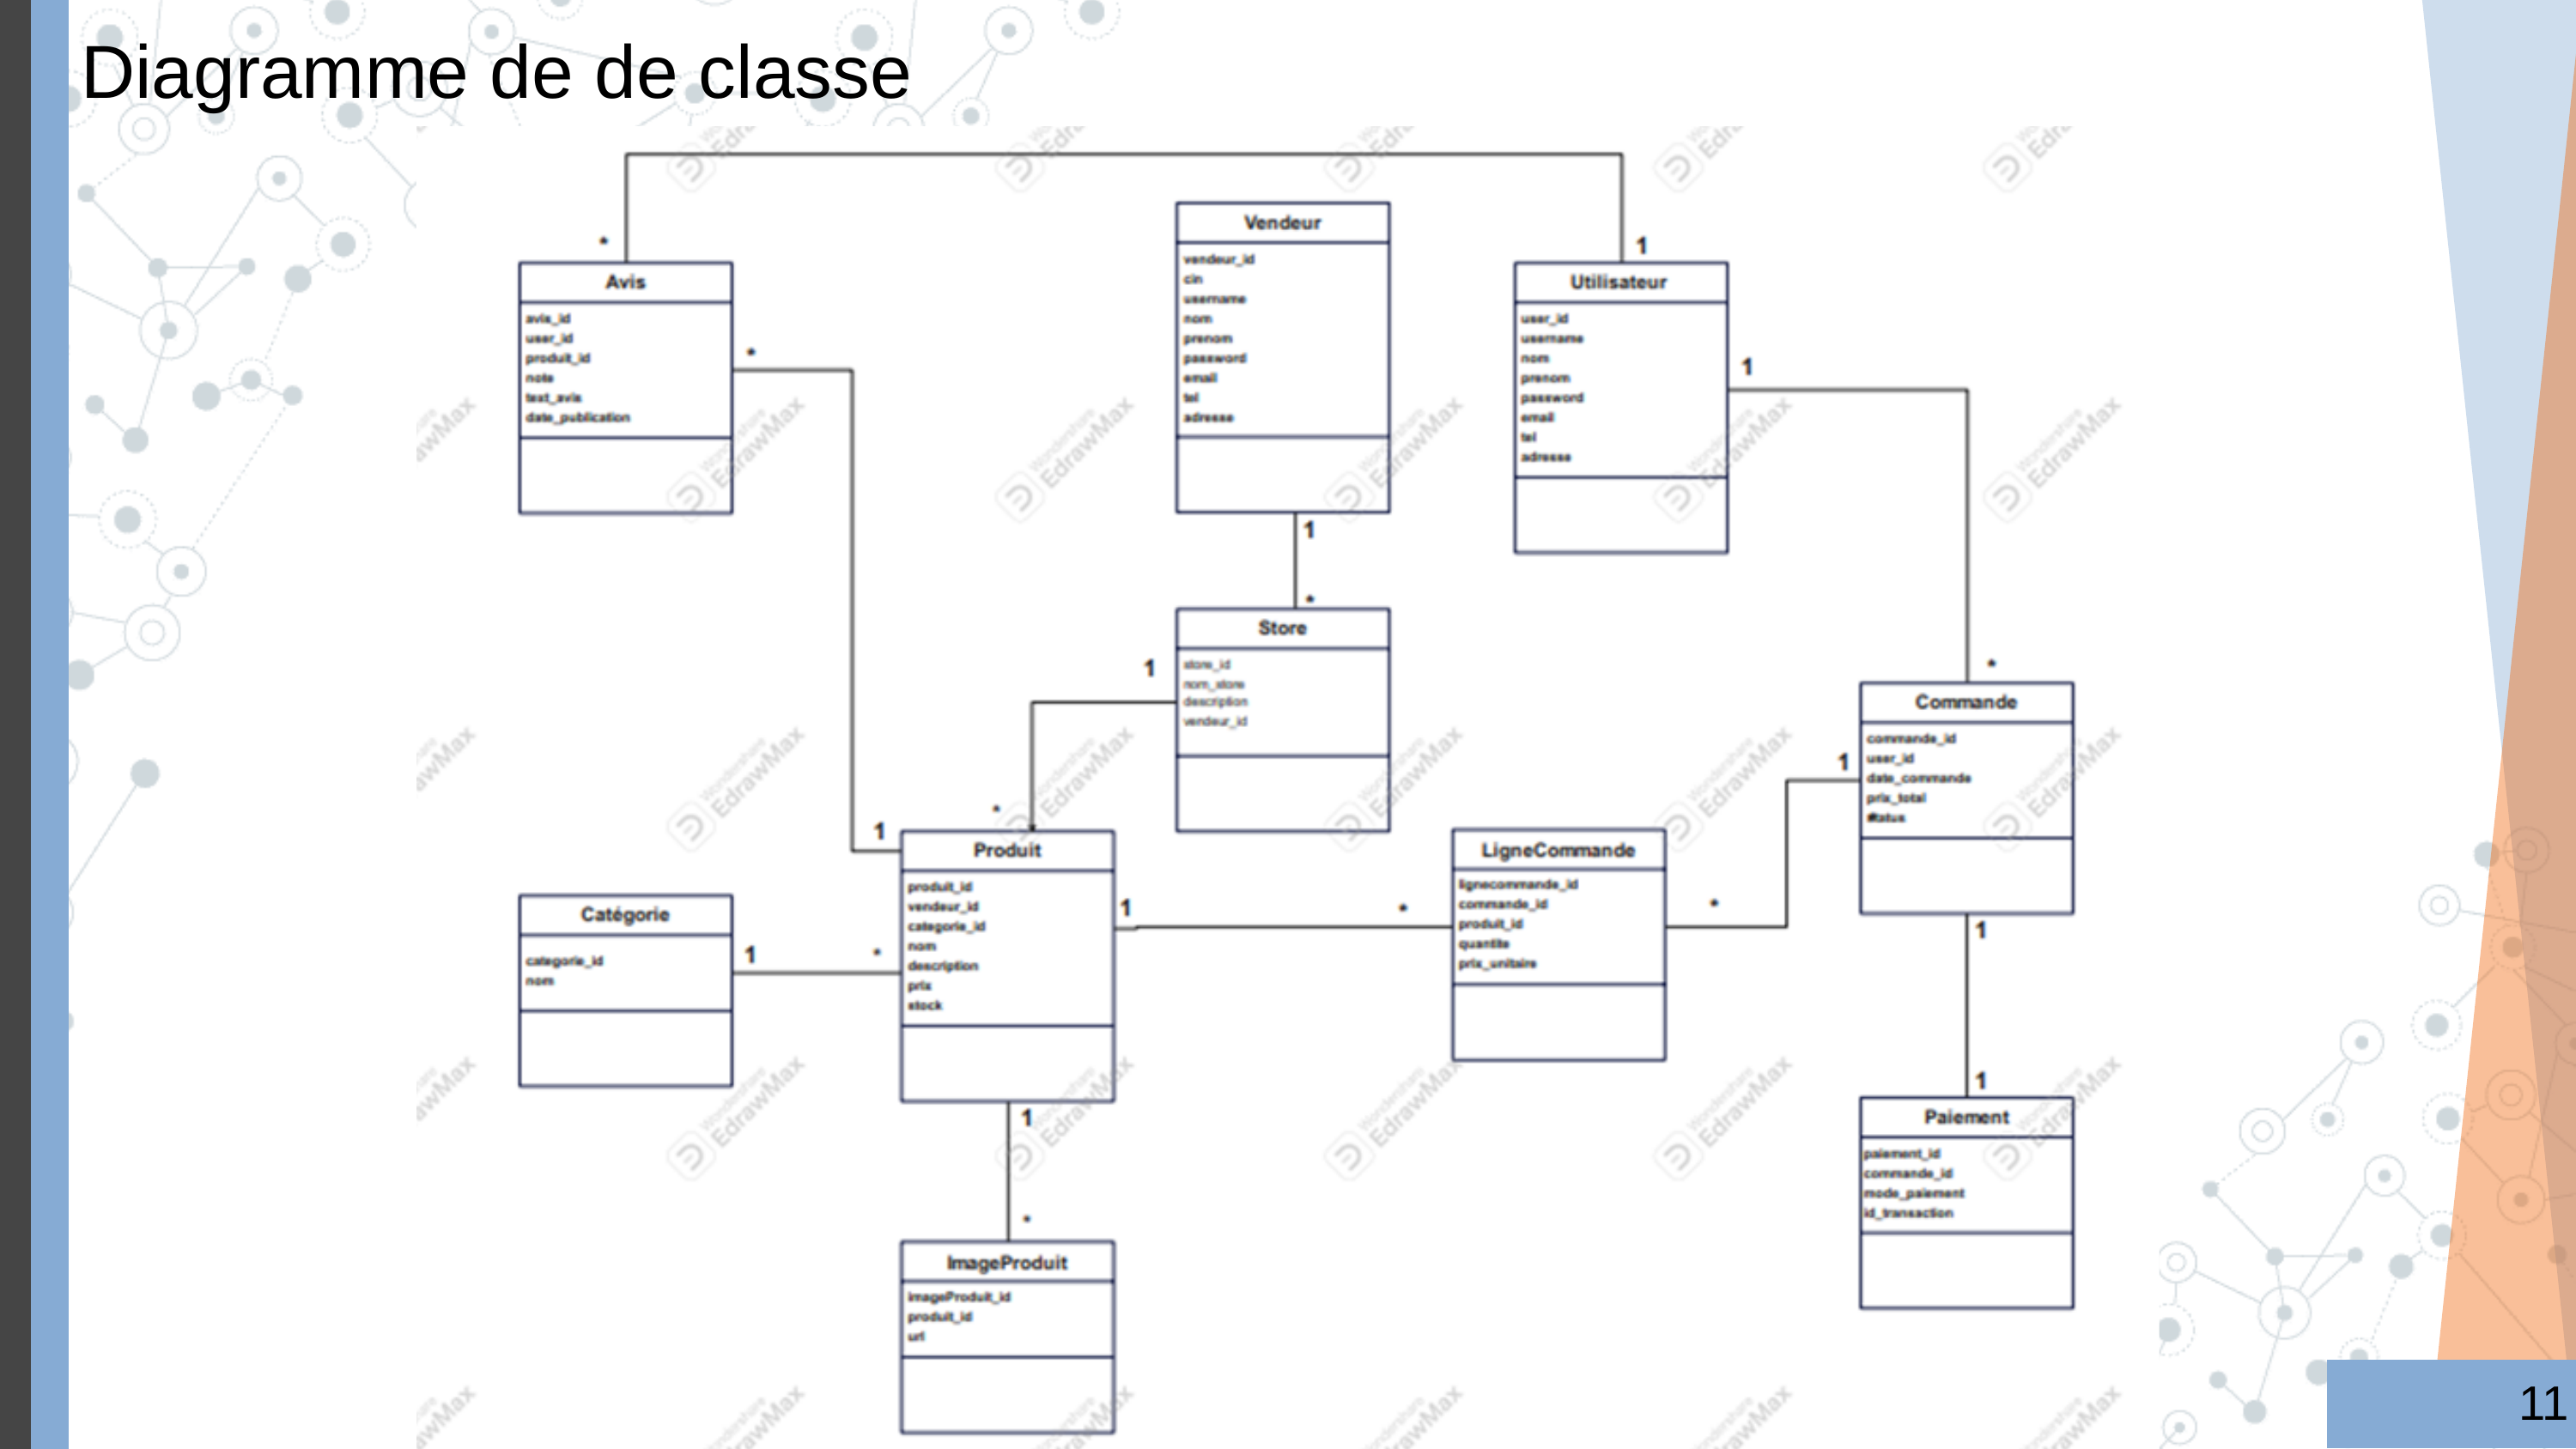

Diagramme de de classe

Step 4
Step 3

11